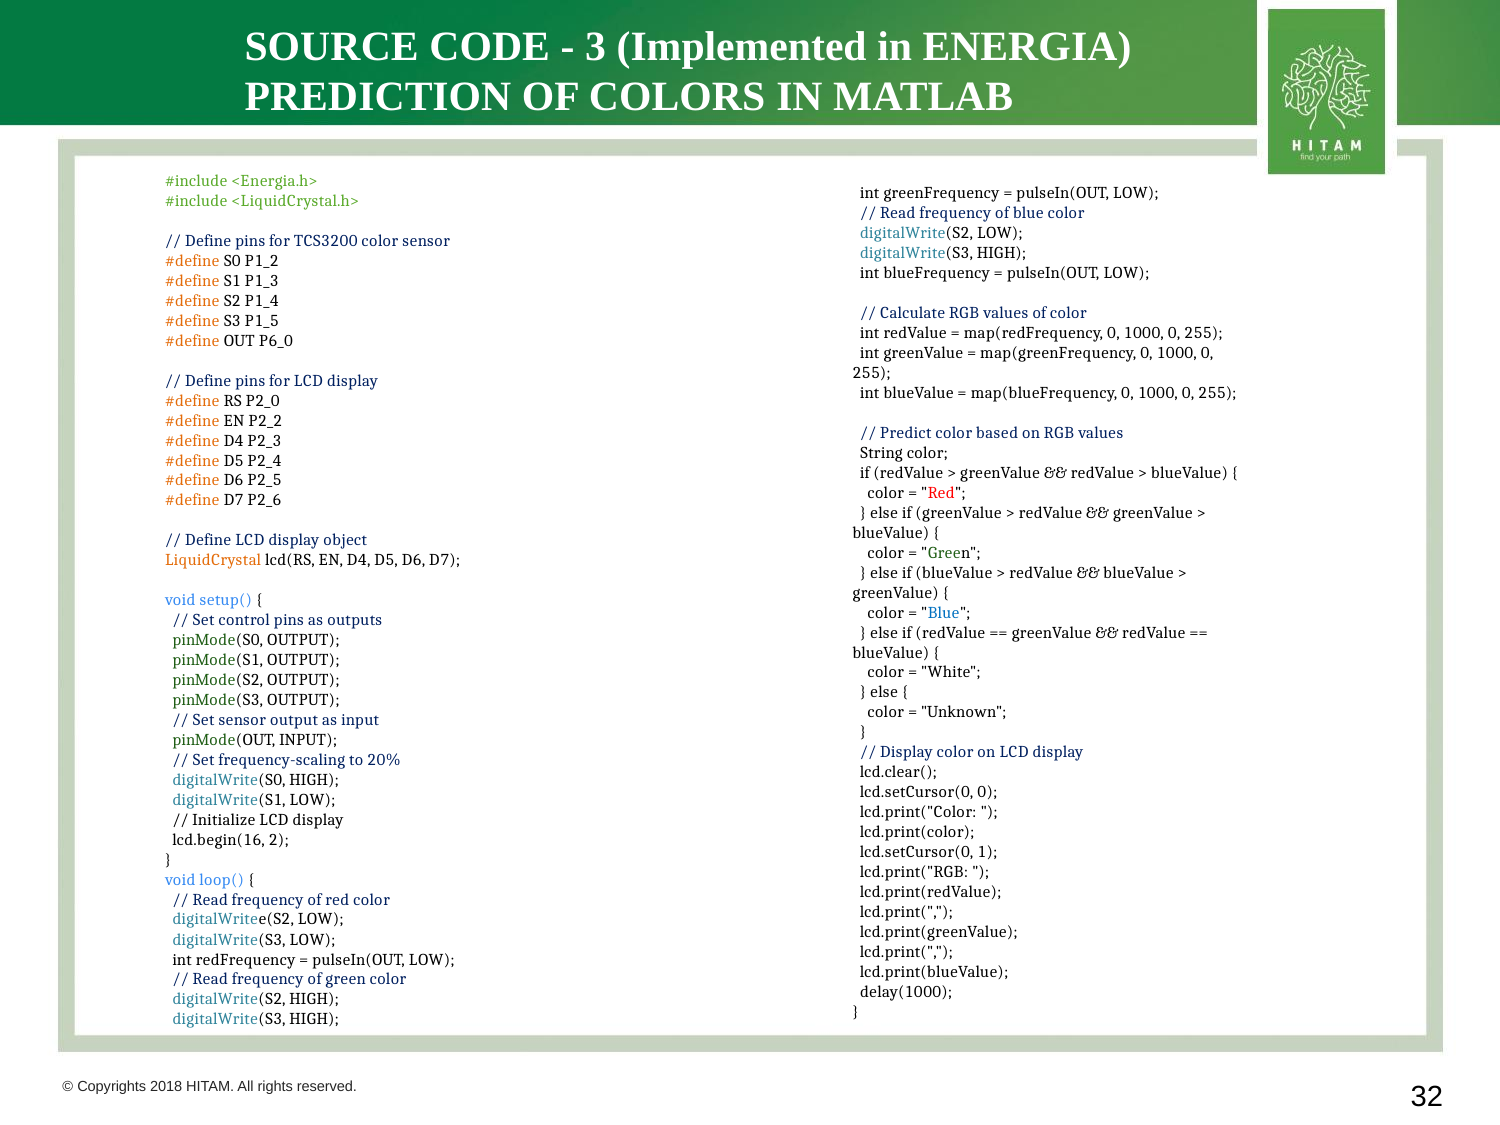

# SOURCE CODE - 3 (Implemented in ENERGIA) PREDICTION OF COLORS IN MATLAB
#include <Energia.h>
#include <LiquidCrystal.h>

// Define pins for TCS3200 color sensor
#define S0 P1_2
#define S1 P1_3
#define S2 P1_4
#define S3 P1_5
#define OUT P6_0

// Define pins for LCD display
#define RS P2_0
#define EN P2_2
#define D4 P2_3
#define D5 P2_4
#define D6 P2_5
#define D7 P2_6

// Define LCD display object
LiquidCrystal lcd(RS, EN, D4, D5, D6, D7);

void setup() {
  // Set control pins as outputs
  pinMode(S0, OUTPUT);
  pinMode(S1, OUTPUT);
  pinMode(S2, OUTPUT);
  pinMode(S3, OUTPUT);
  // Set sensor output as input
  pinMode(OUT, INPUT);
  // Set frequency-scaling to 20%
  digitalWrite(S0, HIGH);
  digitalWrite(S1, LOW);
  // Initialize LCD display
  lcd.begin(16, 2);
}
void loop() {
  // Read frequency of red color
  digitalWritee(S2, LOW);
  digitalWrite(S3, LOW);
  int redFrequency = pulseIn(OUT, LOW);
  // Read frequency of green color
  digitalWrite(S2, HIGH);
  digitalWrite(S3, HIGH);

  int greenFrequency = pulseIn(OUT, LOW);
  // Read frequency of blue color
  digitalWrite(S2, LOW);
  digitalWrite(S3, HIGH);
  int blueFrequency = pulseIn(OUT, LOW);

  // Calculate RGB values of color
  int redValue = map(redFrequency, 0, 1000, 0, 255);
  int greenValue = map(greenFrequency, 0, 1000, 0, 255);
  int blueValue = map(blueFrequency, 0, 1000, 0, 255);

  // Predict color based on RGB values
  String color;
  if (redValue > greenValue && redValue > blueValue) {
    color = "Red";
  } else if (greenValue > redValue && greenValue > blueValue) {
    color = "Green";
  } else if (blueValue > redValue && blueValue > greenValue) {
    color = "Blue";
  } else if (redValue == greenValue && redValue == blueValue) {
    color = "White";
  } else {
    color = "Unknown";
  }
  // Display color on LCD display
  lcd.clear();
  lcd.setCursor(0, 0);
  lcd.print("Color: ");
  lcd.print(color);
  lcd.setCursor(0, 1);
  lcd.print("RGB: ");
  lcd.print(redValue);
  lcd.print(",");
  lcd.print(greenValue);
  lcd.print(",");
  lcd.print(blueValue);
  delay(1000);
}